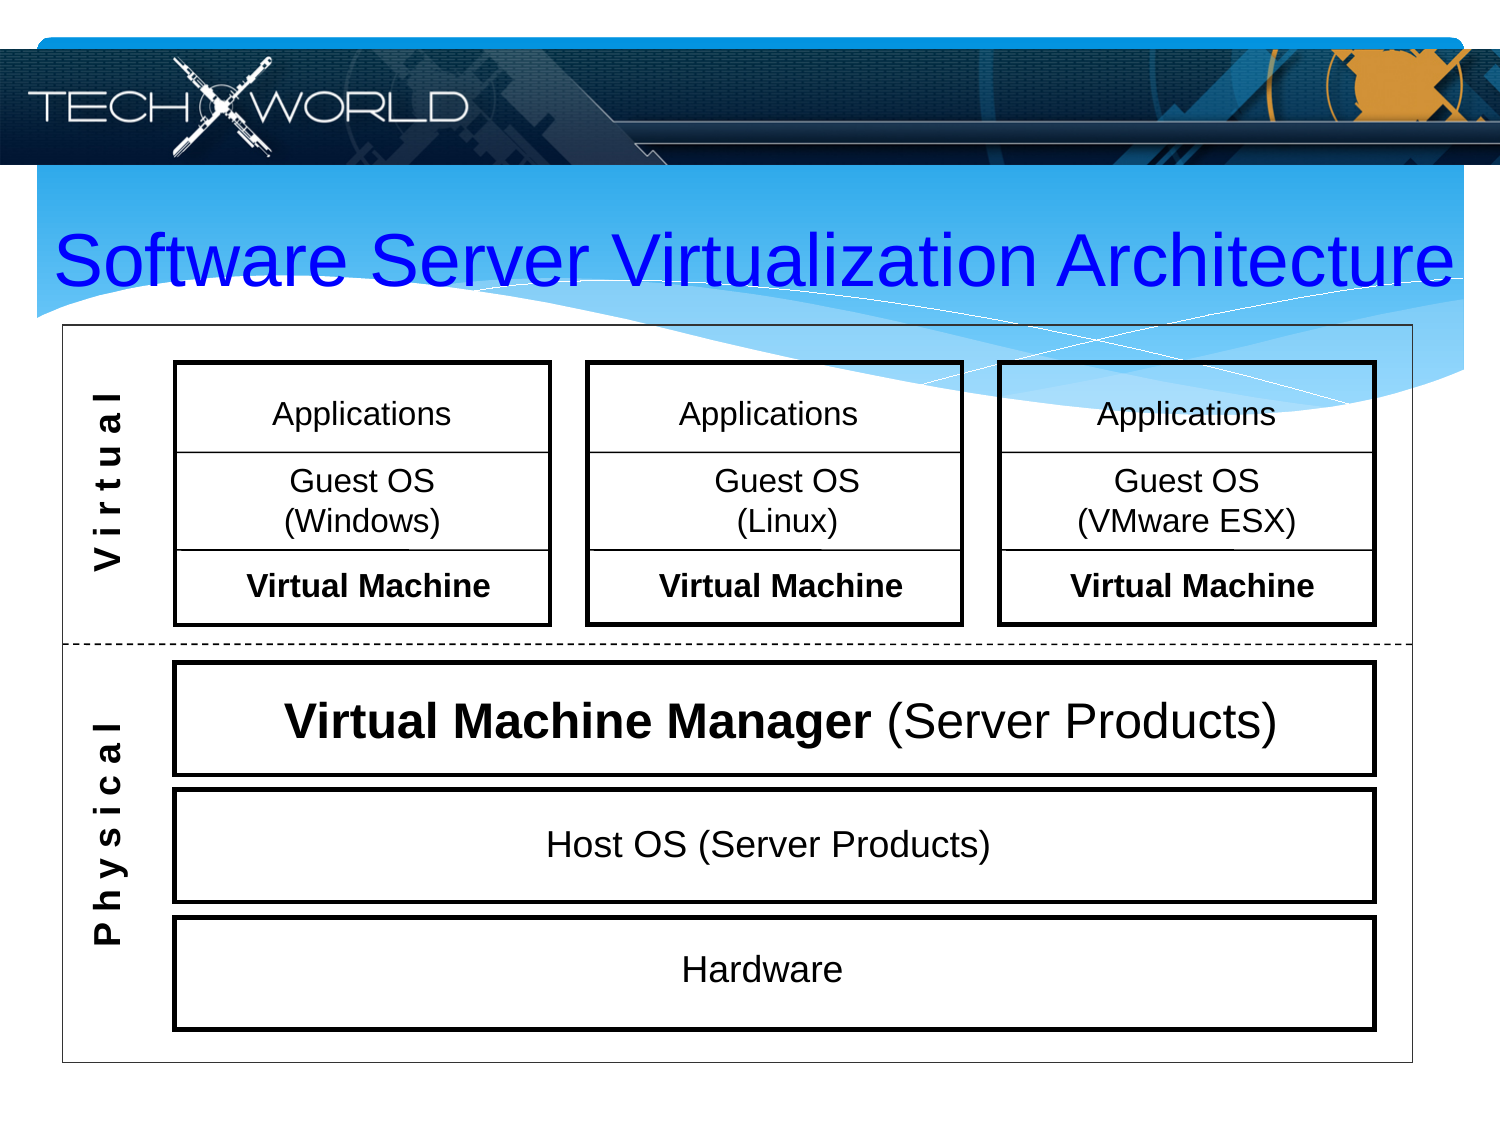

# Software Server Virtualization Architecture

V i r t u a l

Applications
Applications
Applications

Guest OS
(Windows)

Guest OS
(Linux)
Guest OS
(VMware ESX)

Virtual Machine
Virtual Machine
Virtual Machine

P h y s i c a l
Virtual Machine Manager (Server Products)

Host OS (Server Products)

Hardware